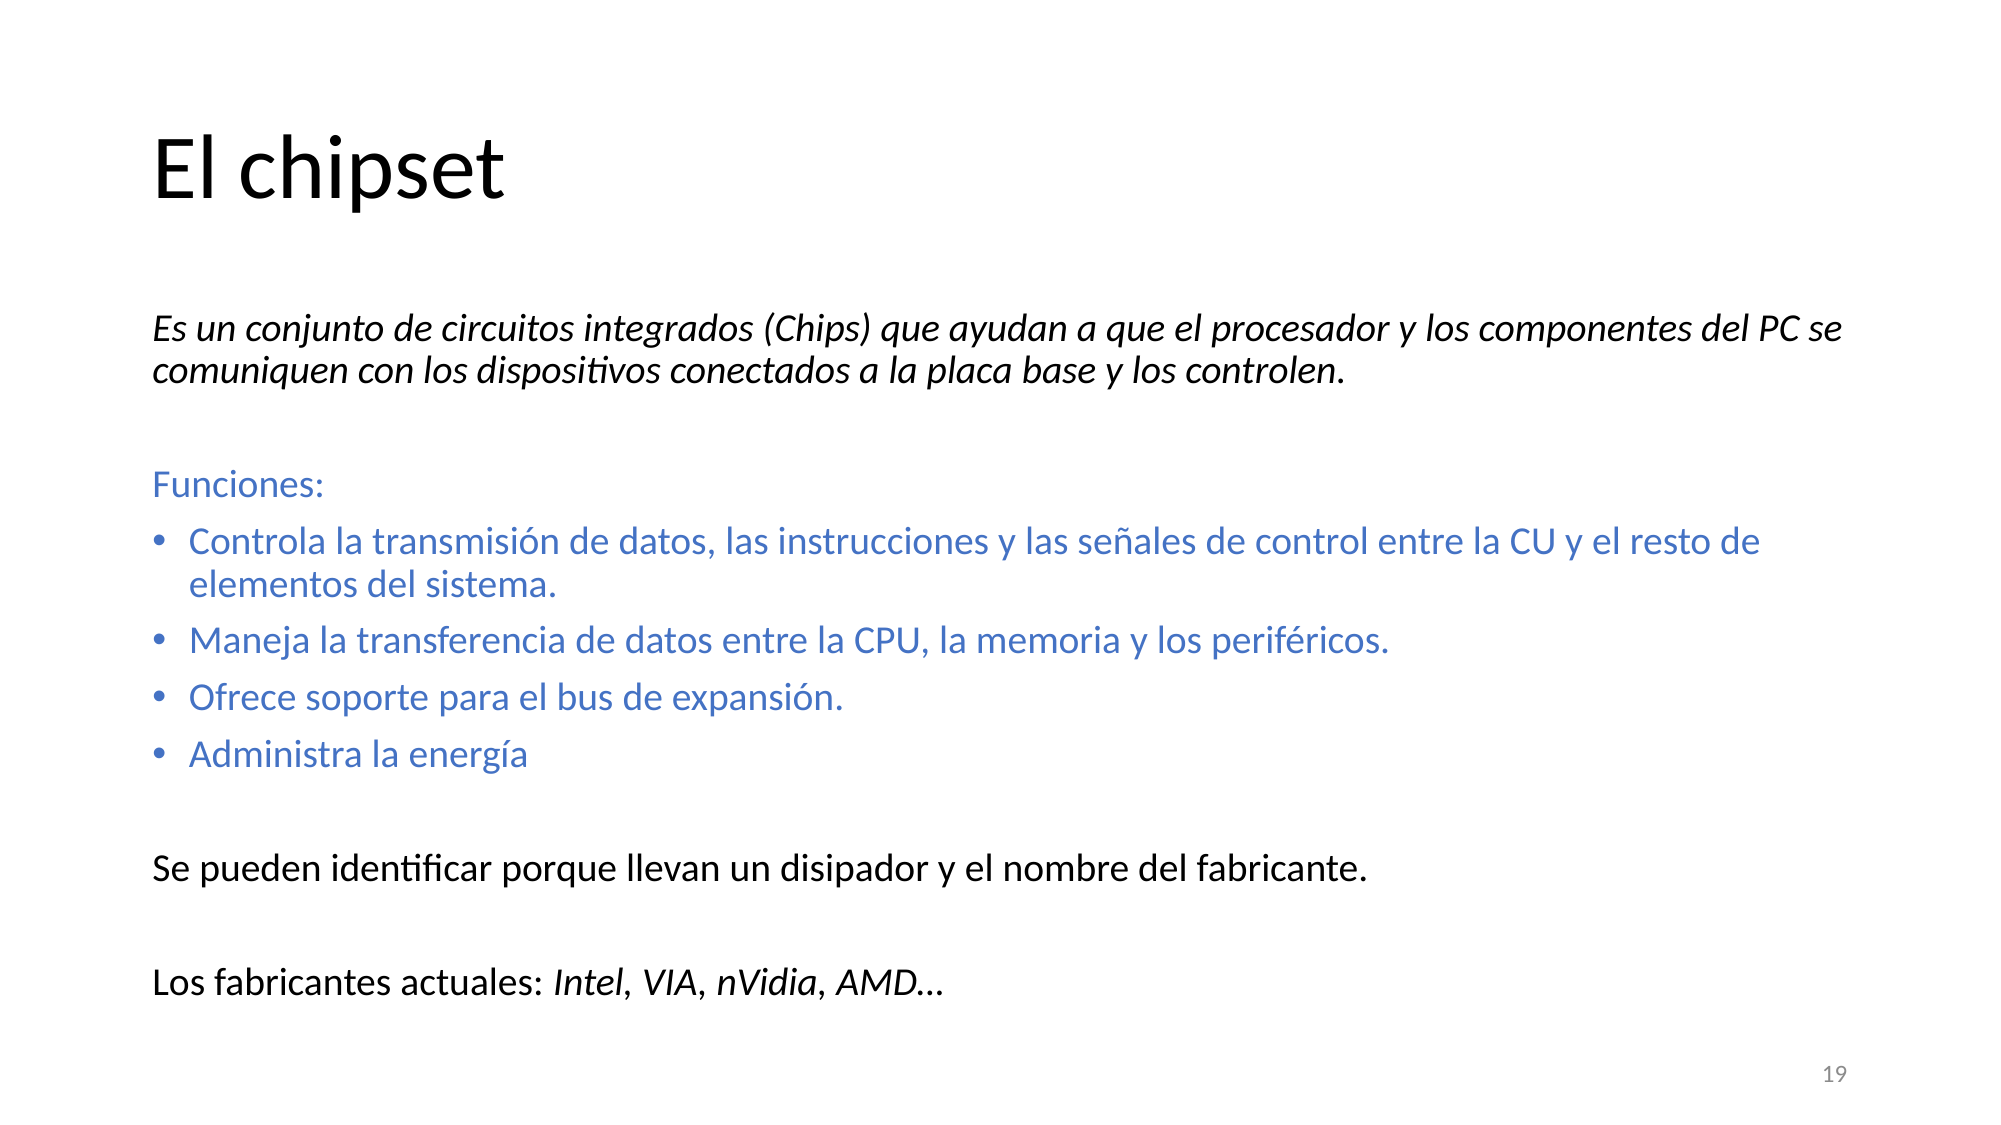

# El chipset
Es un conjunto de circuitos integrados (Chips) que ayudan a que el procesador y los componentes del PC se comuniquen con los dispositivos conectados a la placa base y los controlen.

Funciones:
Controla la transmisión de datos, las instrucciones y las señales de control entre la CU y el resto de elementos del sistema.
Maneja la transferencia de datos entre la CPU, la memoria y los periféricos.
Ofrece soporte para el bus de expansión.
Administra la energía

Se pueden identificar porque llevan un disipador y el nombre del fabricante.

Los fabricantes actuales: Intel, VIA, nVidia, AMD…
19